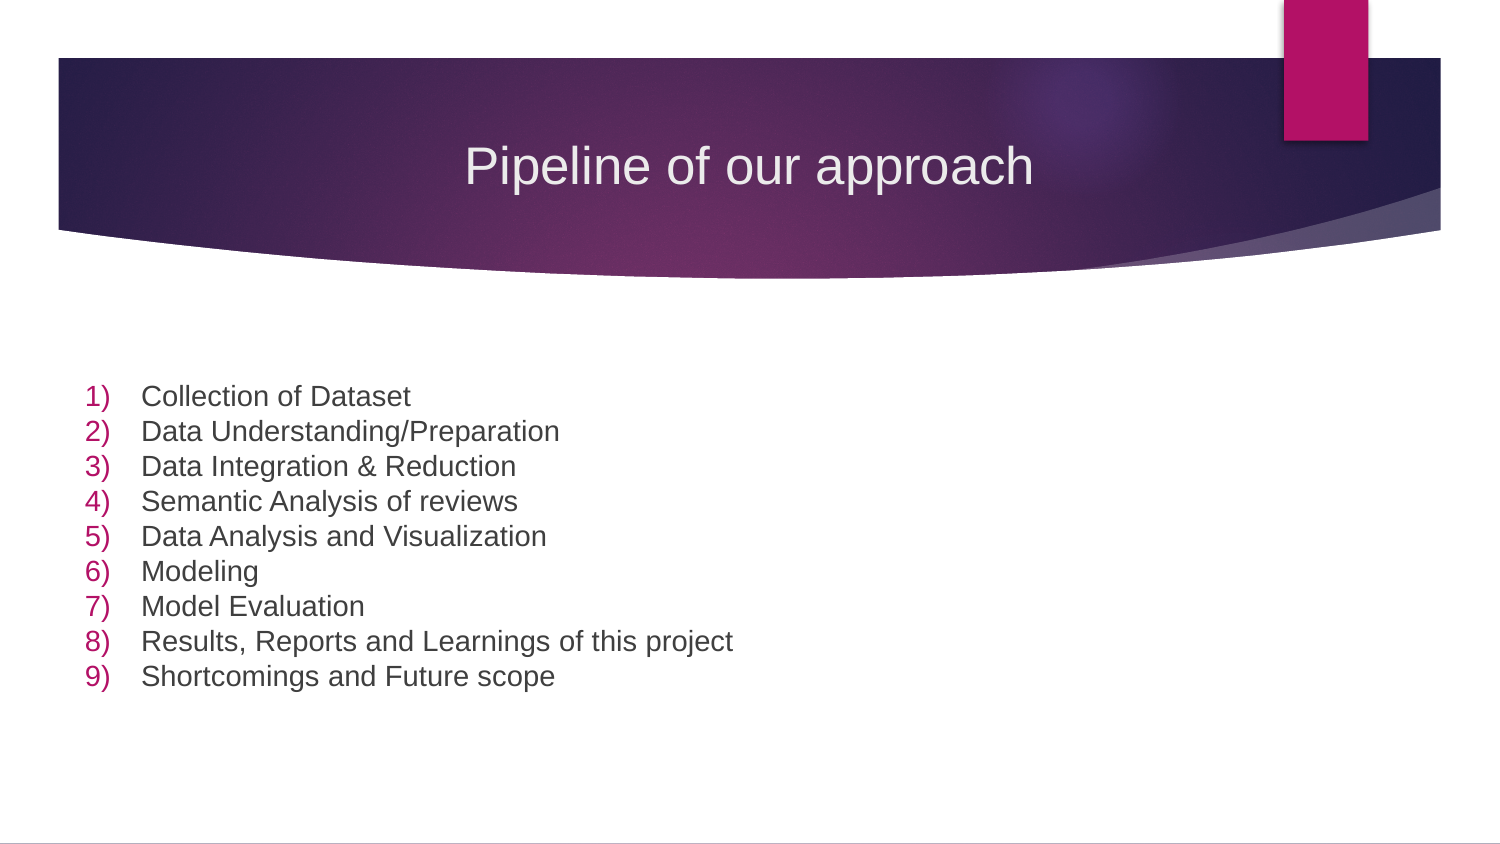

# Pipeline of our approach
Collection of Dataset
Data Understanding/Preparation
Data Integration & Reduction
Semantic Analysis of reviews
Data Analysis and Visualization
Modeling
Model Evaluation
Results, Reports and Learnings of this project
Shortcomings and Future scope